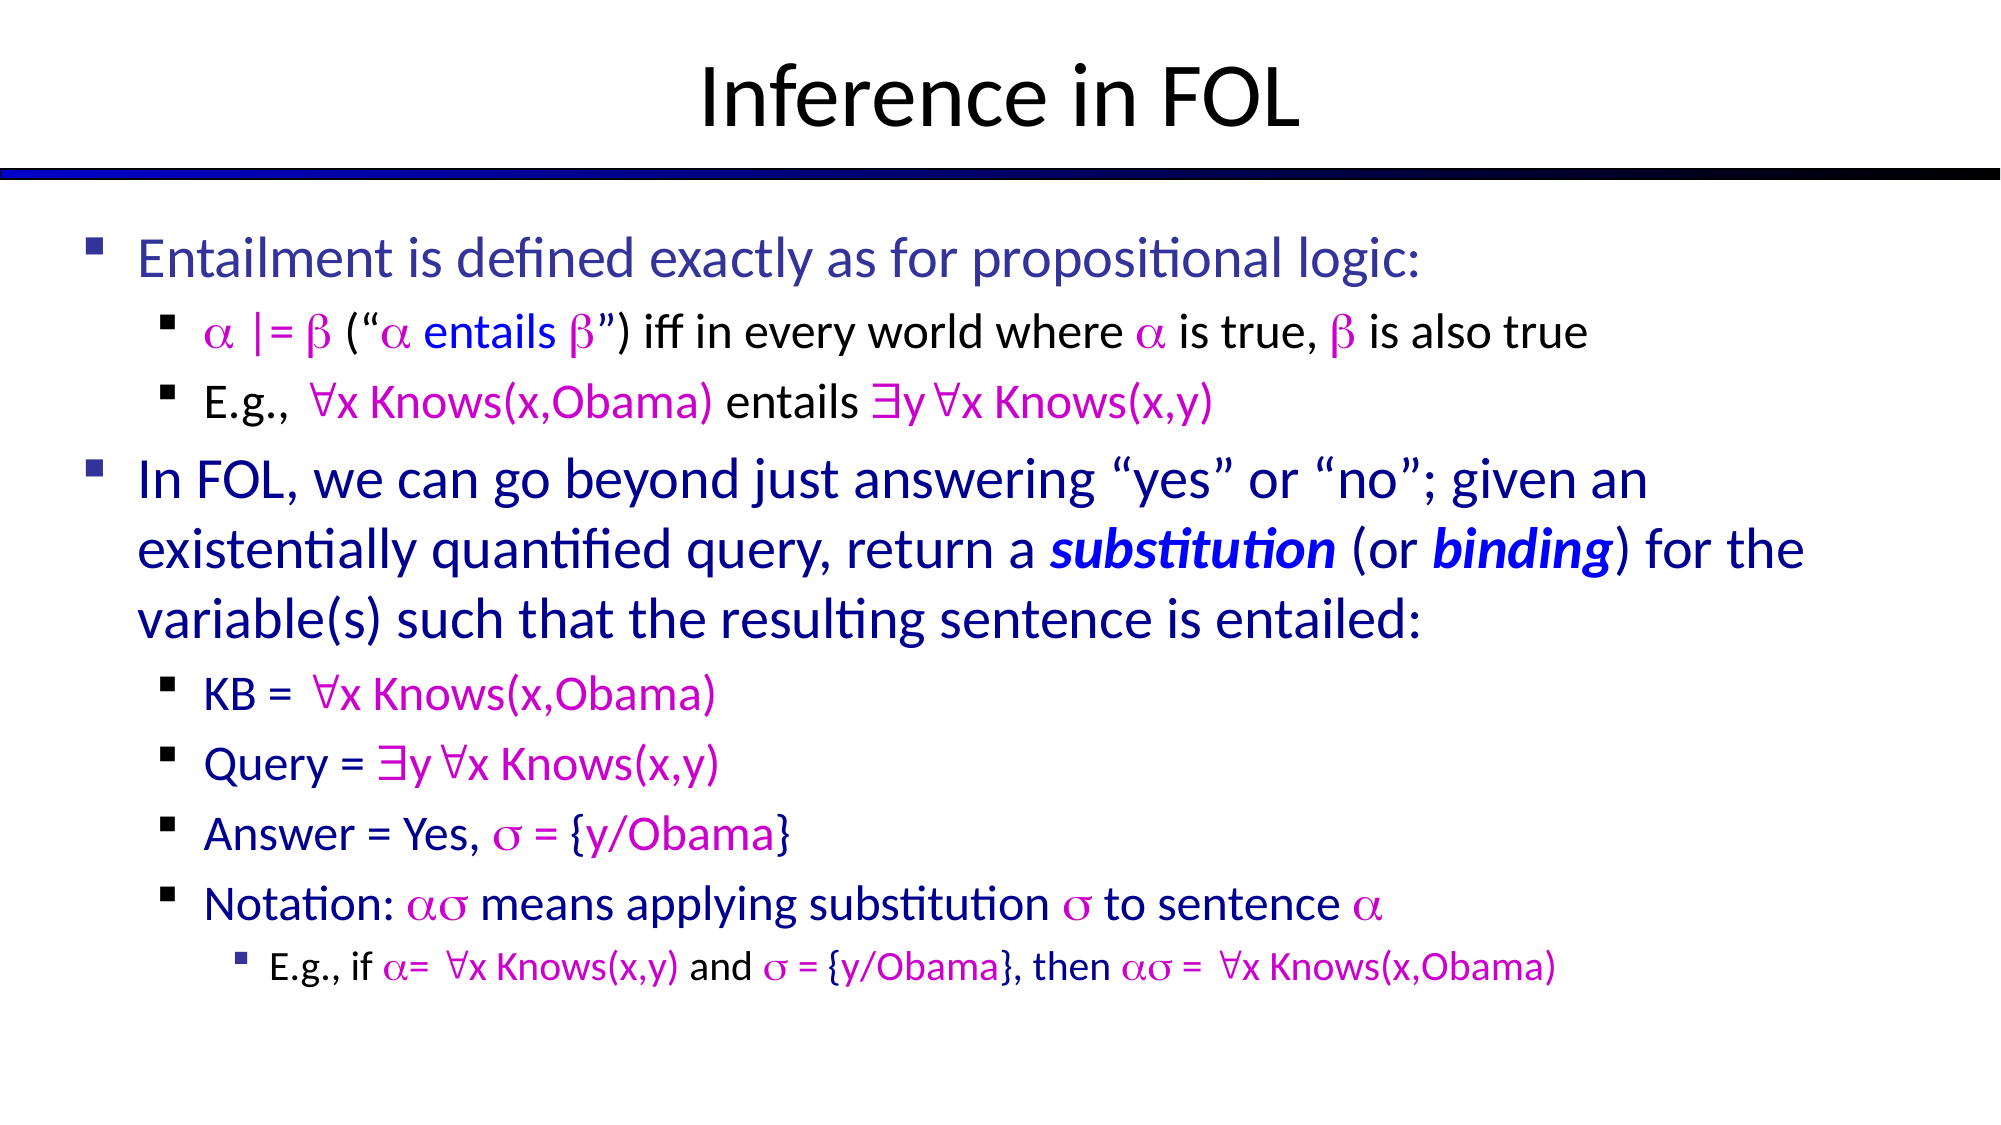

# Inference in FOL
Entailment is defined exactly as for propositional logic:
α |= β (“α entails β”) iff in every world where α is true, β is also true
E.g., ∀x Knows(x,Obama) entails ∃y∀x Knows(x,y)
In FOL, we can go beyond just answering “yes” or “no”; given an existentially quantified query, return a substitution (or binding) for the variable(s) such that the resulting sentence is entailed:
KB = ∀x Knows(x,Obama)
Query = ∃y∀x Knows(x,y)
Answer = Yes, σ = {y/Obama}
Notation: ασ means applying substitution σ to sentence α
E.g., if α= ∀x Knows(x,y) and σ = {y/Obama}, then ασ = ∀x Knows(x,Obama)